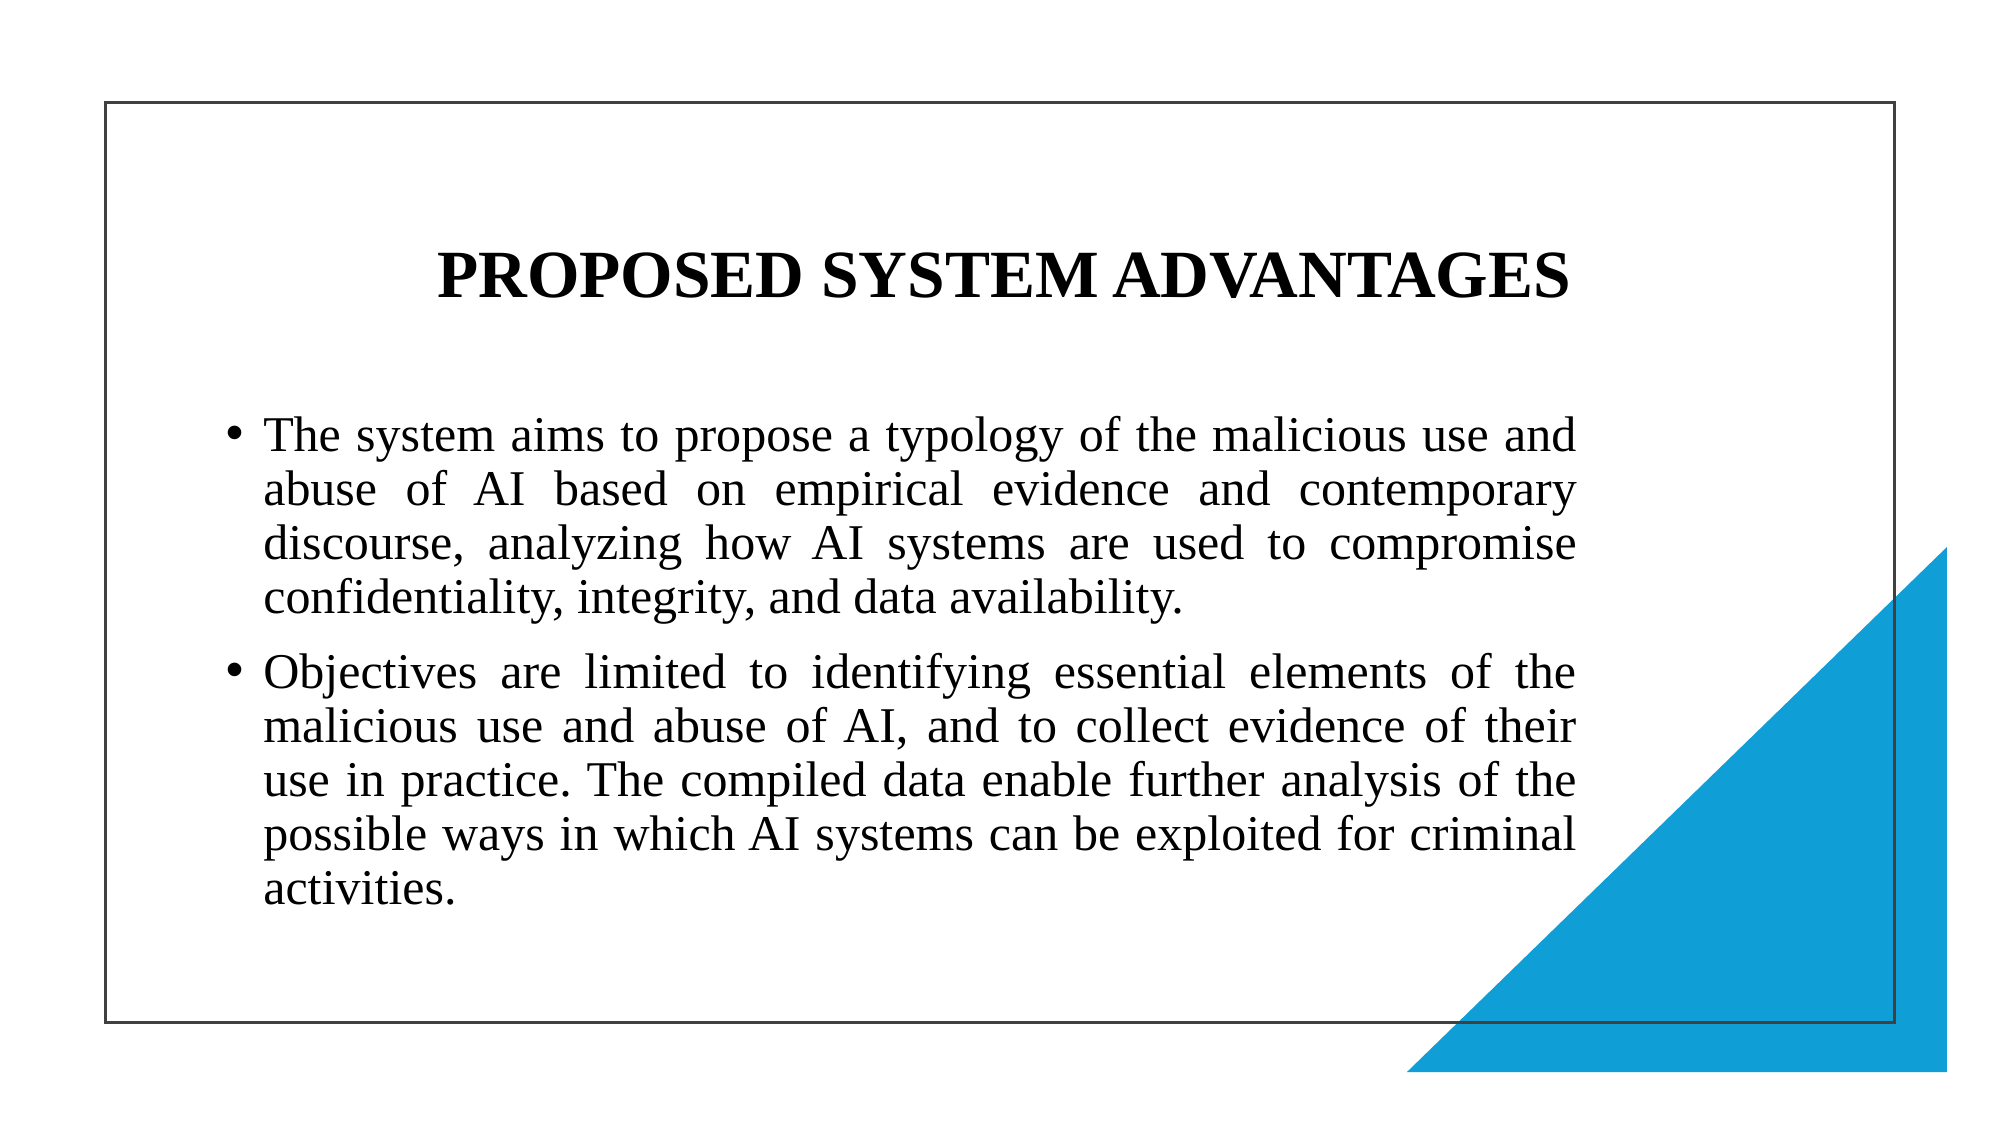

# PROPOSED SYSTEM ADVANTAGES
The system aims to propose a typology of the malicious use and abuse of AI based on empirical evidence and contemporary discourse, analyzing how AI systems are used to compromise confidentiality, integrity, and data availability.
Objectives are limited to identifying essential elements of the malicious use and abuse of AI, and to collect evidence of their use in practice. The compiled data enable further analysis of the possible ways in which AI systems can be exploited for criminal activities.